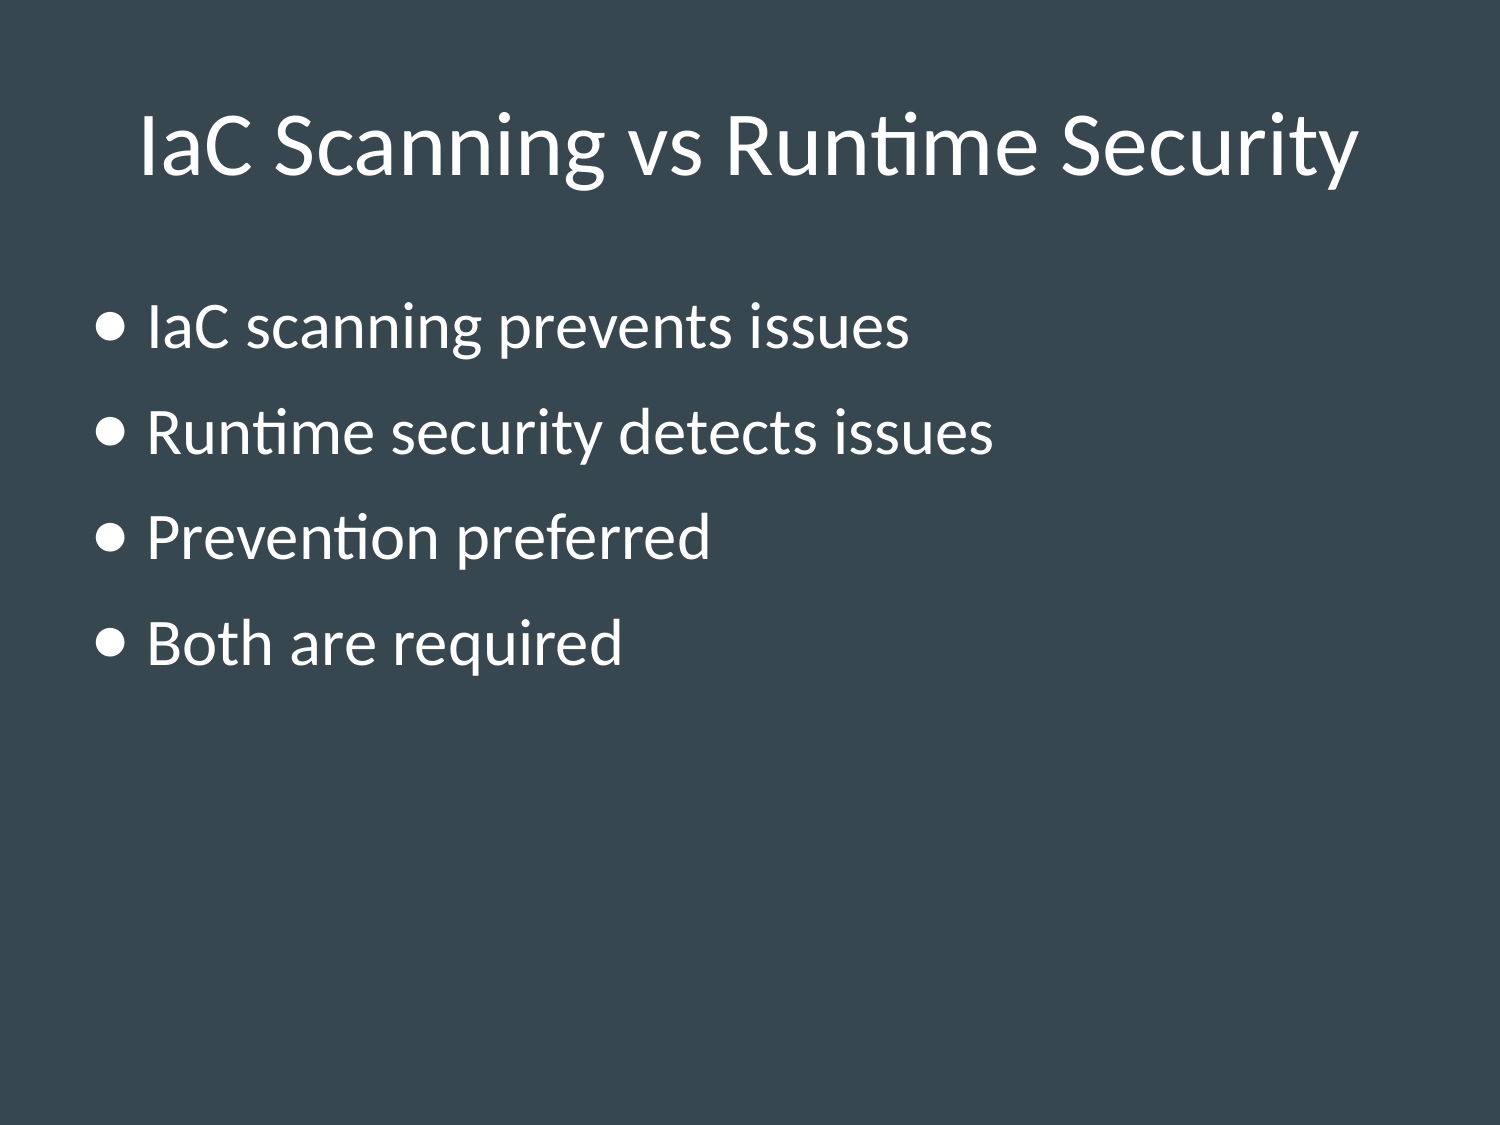

# IaC Scanning vs Runtime Security
IaC scanning prevents issues
Runtime security detects issues
Prevention preferred
Both are required